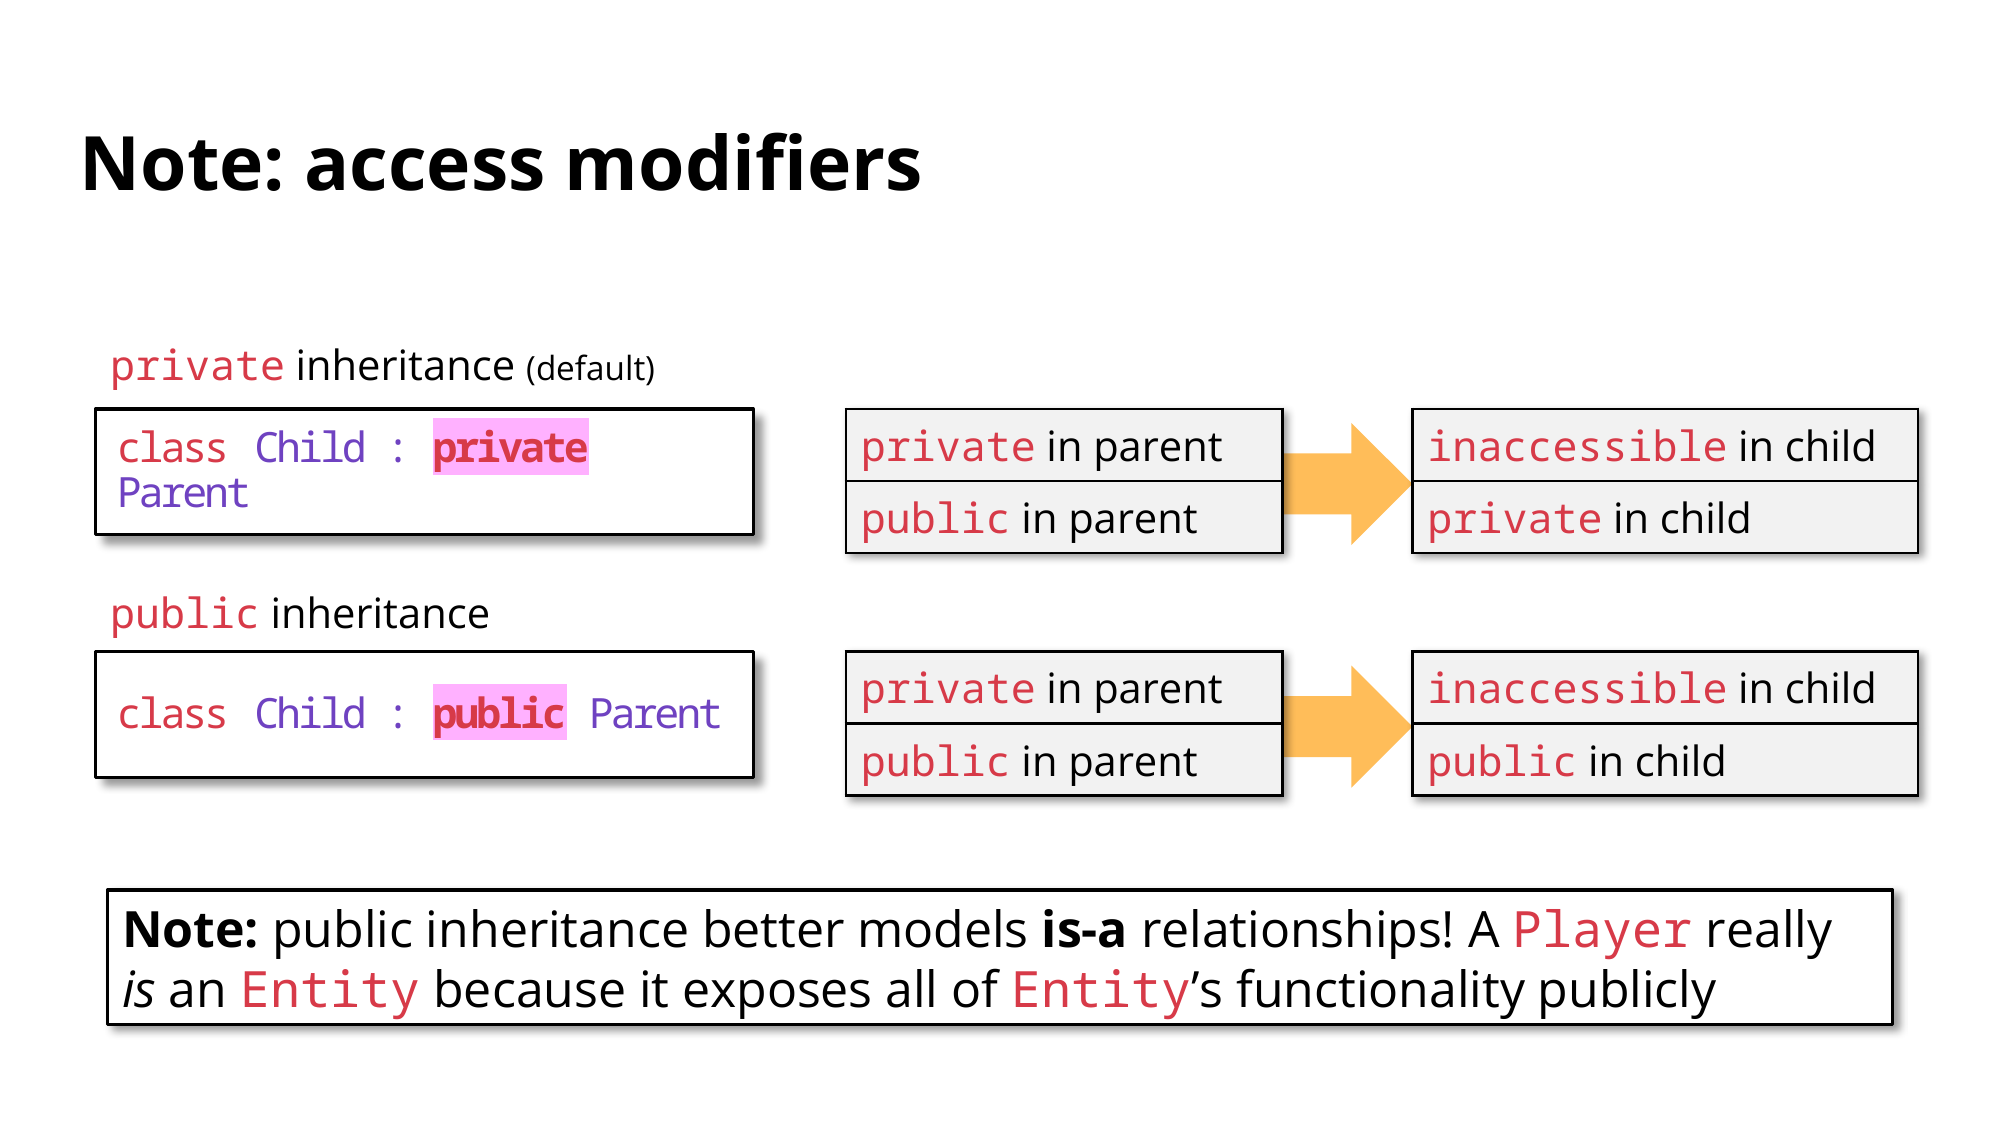

# Note: access modifiers
private inheritance (default)
class Child : private Parent
| private in parent |
| --- |
| public in parent |
| inaccessible in child |
| --- |
| private in child |

public inheritance
class Child : public Parent
| private in parent |
| --- |
| public in parent |
| inaccessible in child |
| --- |
| public in child |

Note: public inheritance better models is-a relationships! A Player really is an Entity because it exposes all of Entity’s functionality publicly